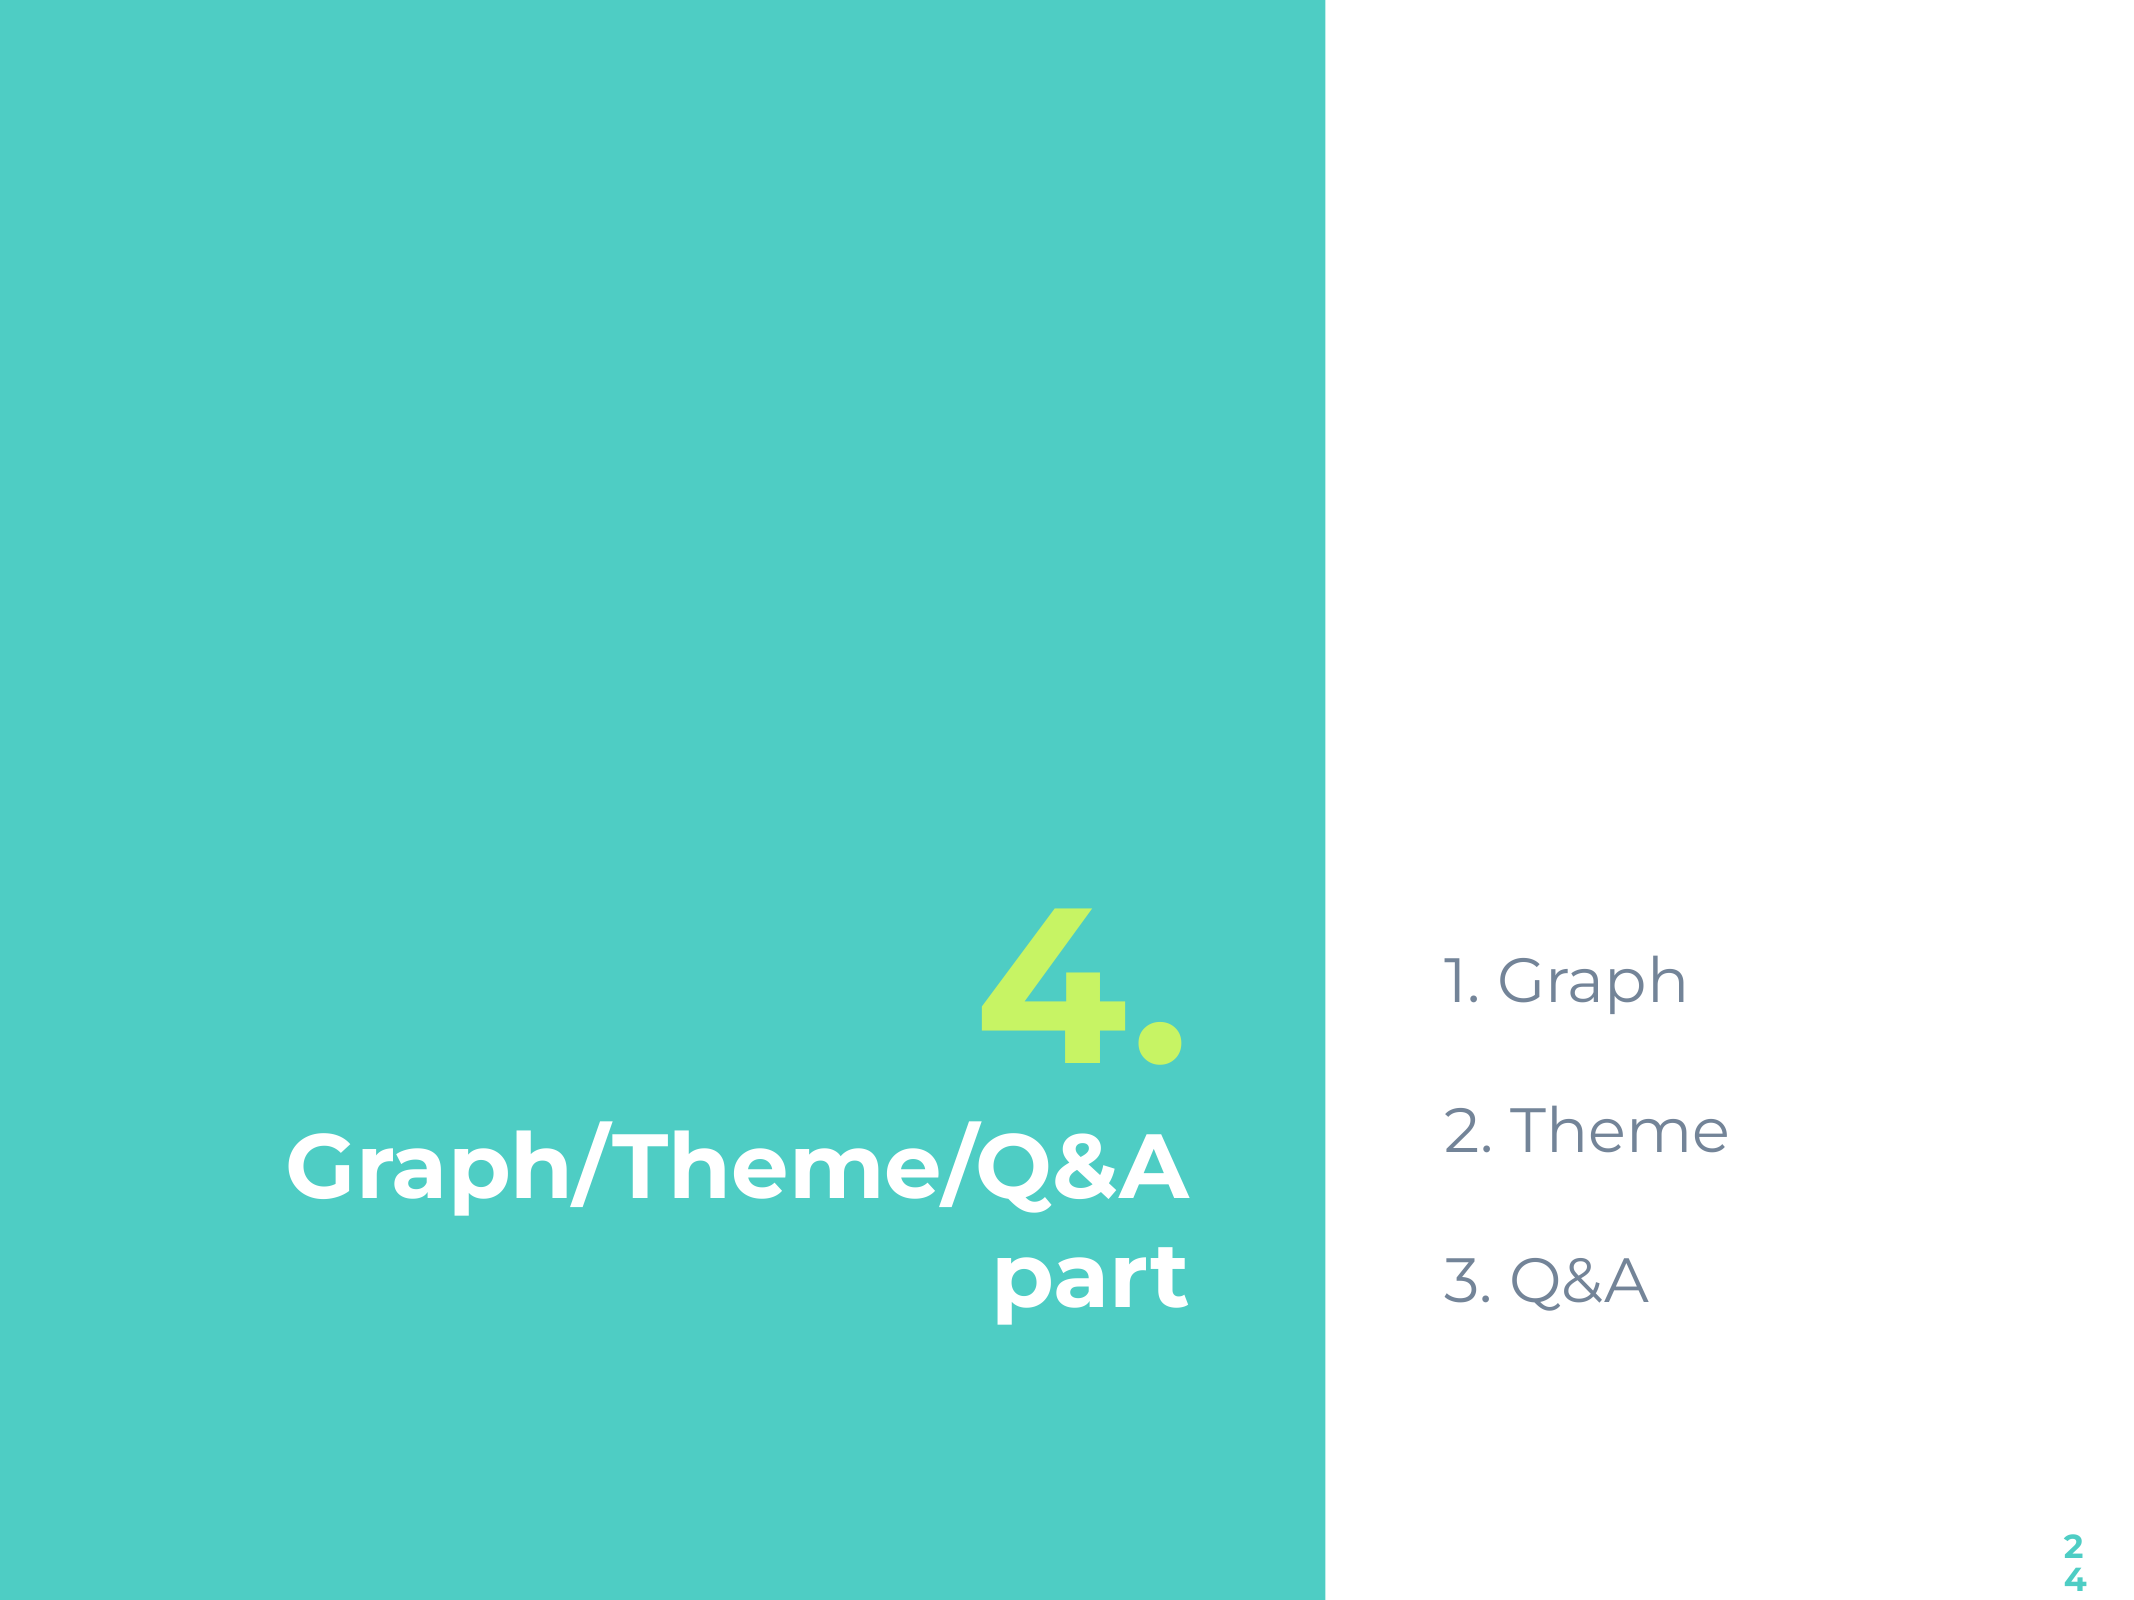

1. Graph

2. Theme

3. Q&A
# 4.
Graph/Theme/Q&A part
24